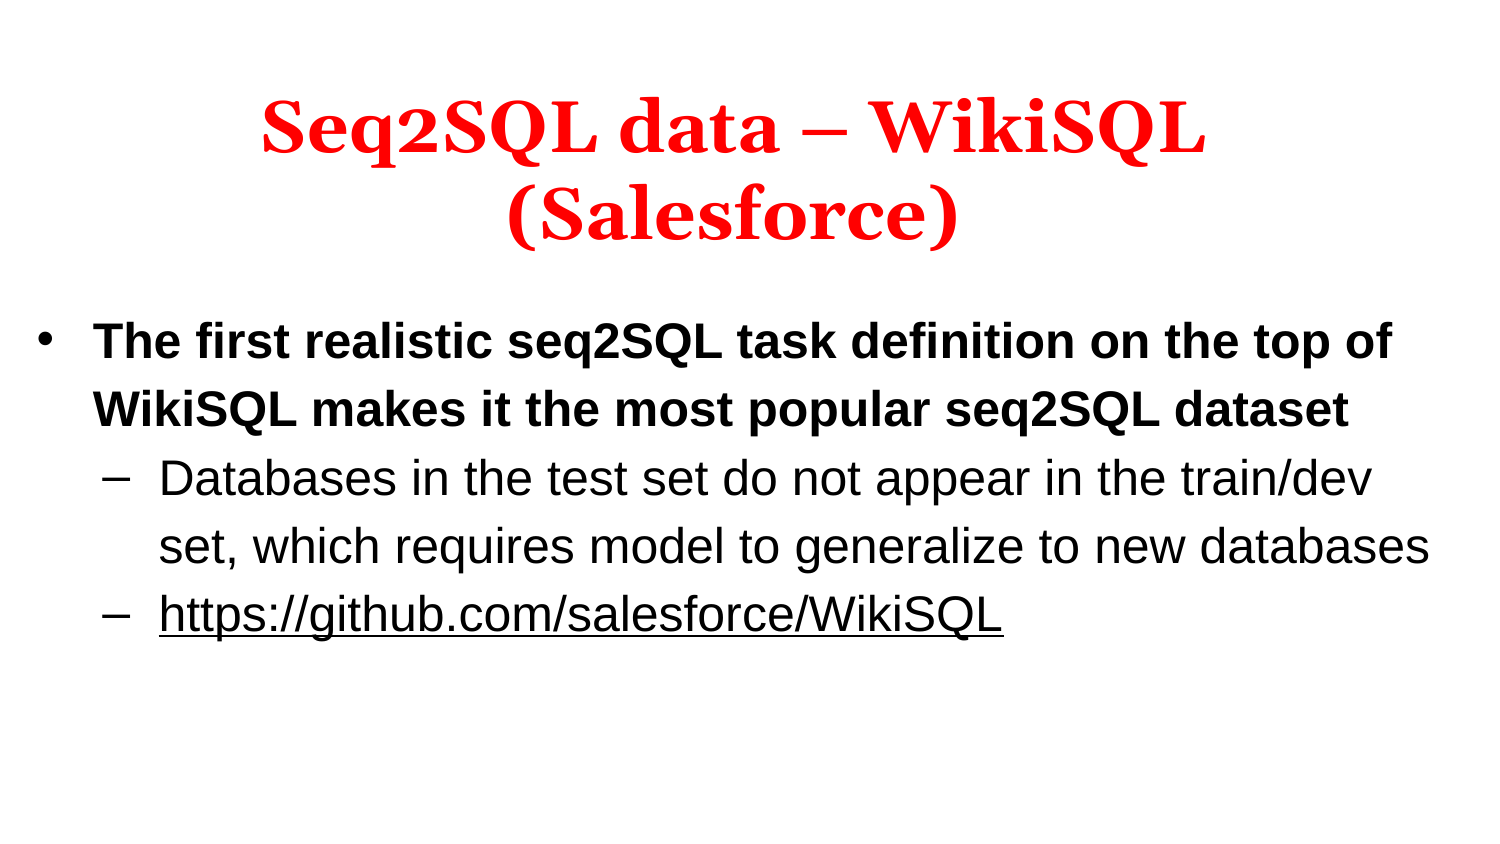

# Seq2SQL data – WikiSQL (Salesforce)
The first realistic seq2SQL task definition on the top of WikiSQL makes it the most popular seq2SQL dataset
Databases in the test set do not appear in the train/dev set, which requires model to generalize to new databases
https://github.com/salesforce/WikiSQL